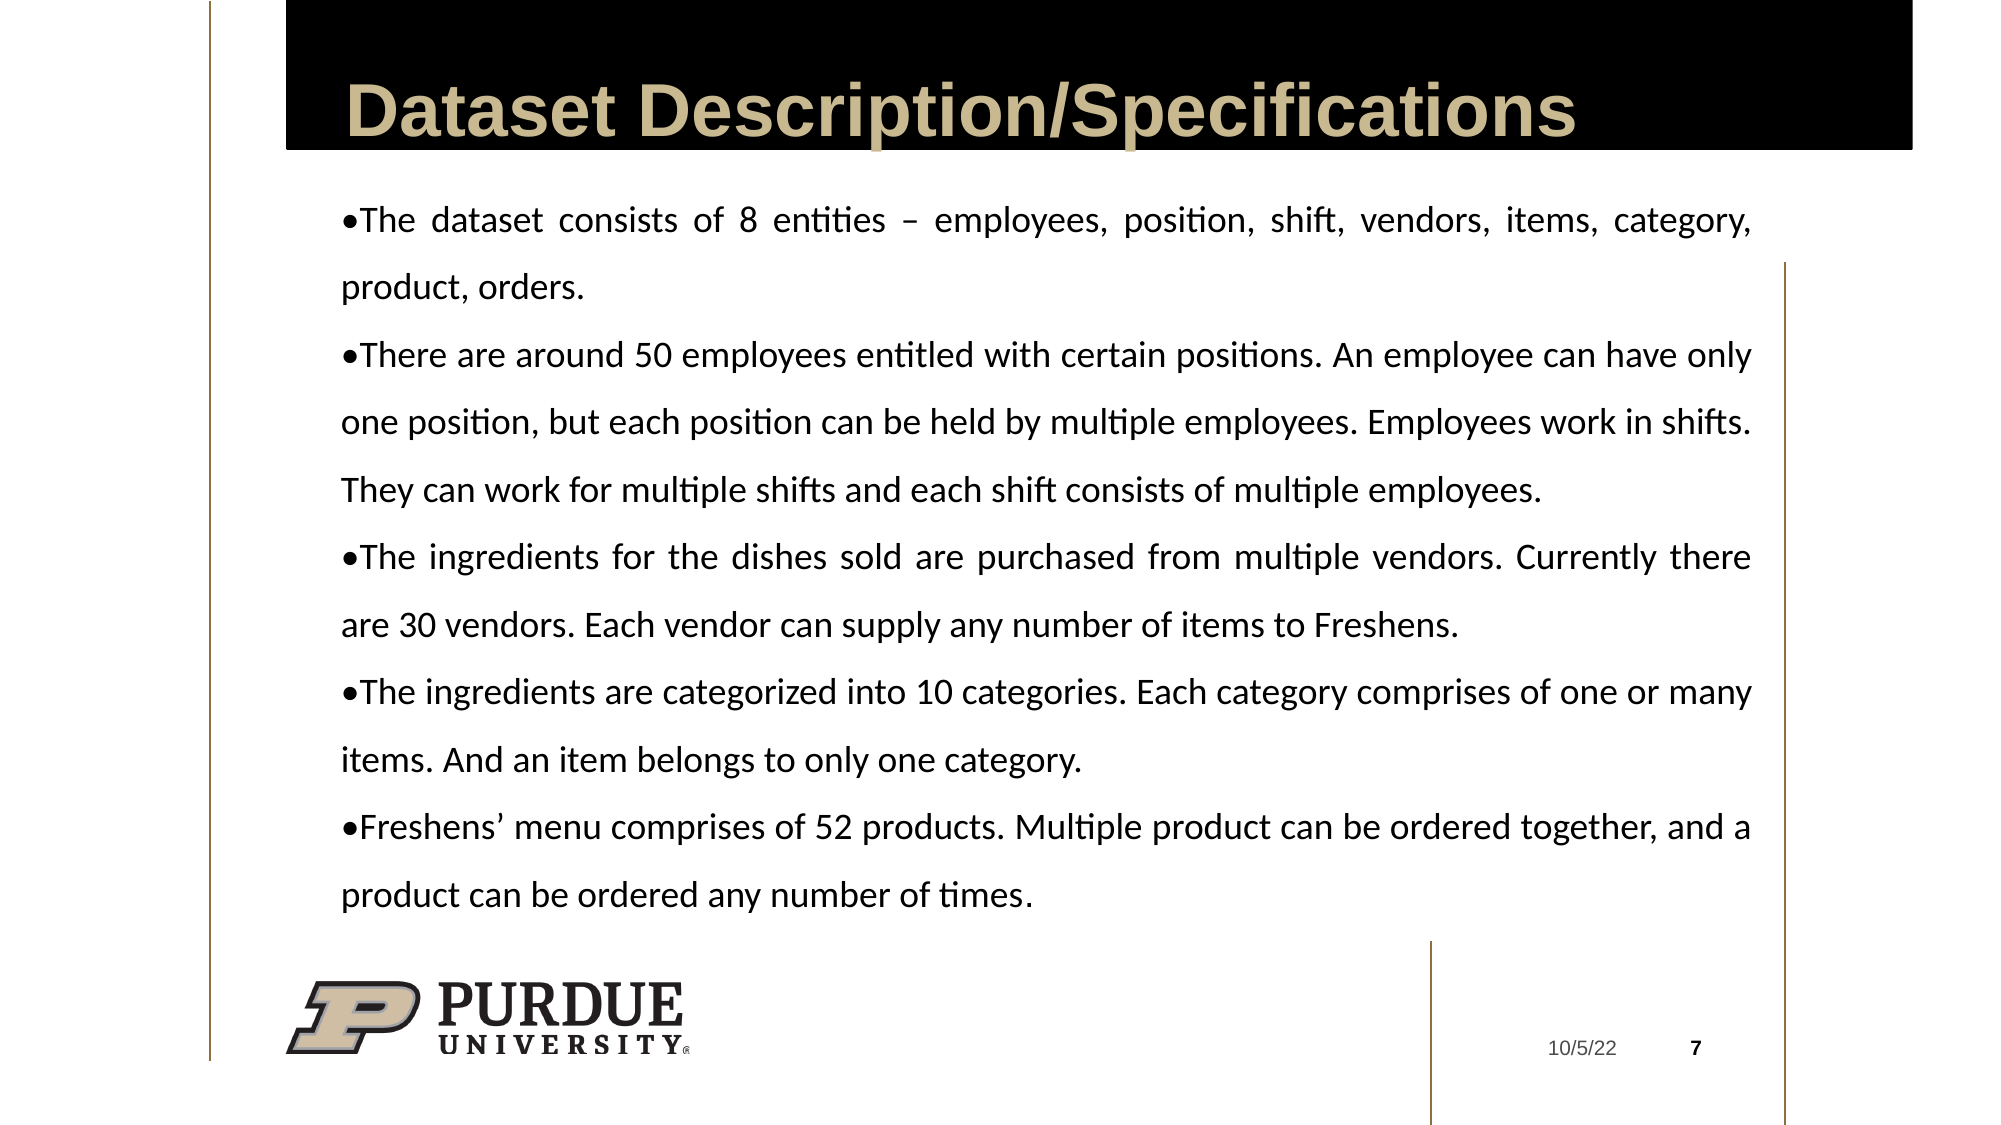

# Dataset Description/Specifications

•The dataset consists of 8 entities – employees, position, shift, vendors, items, category, product, orders.
•There are around 50 employees entitled with certain positions. An employee can have only one position, but each position can be held by multiple employees. Employees work in shifts. They can work for multiple shifts and each shift consists of multiple employees.
•The ingredients for the dishes sold are purchased from multiple vendors. Currently there are 30 vendors. Each vendor can supply any number of items to Freshens.
•The ingredients are categorized into 10 categories. Each category comprises of one or many items. And an item belongs to only one category.
•Freshens’ menu comprises of 52 products. Multiple product can be ordered together, and a product can be ordered any number of times.

7
10/5/22